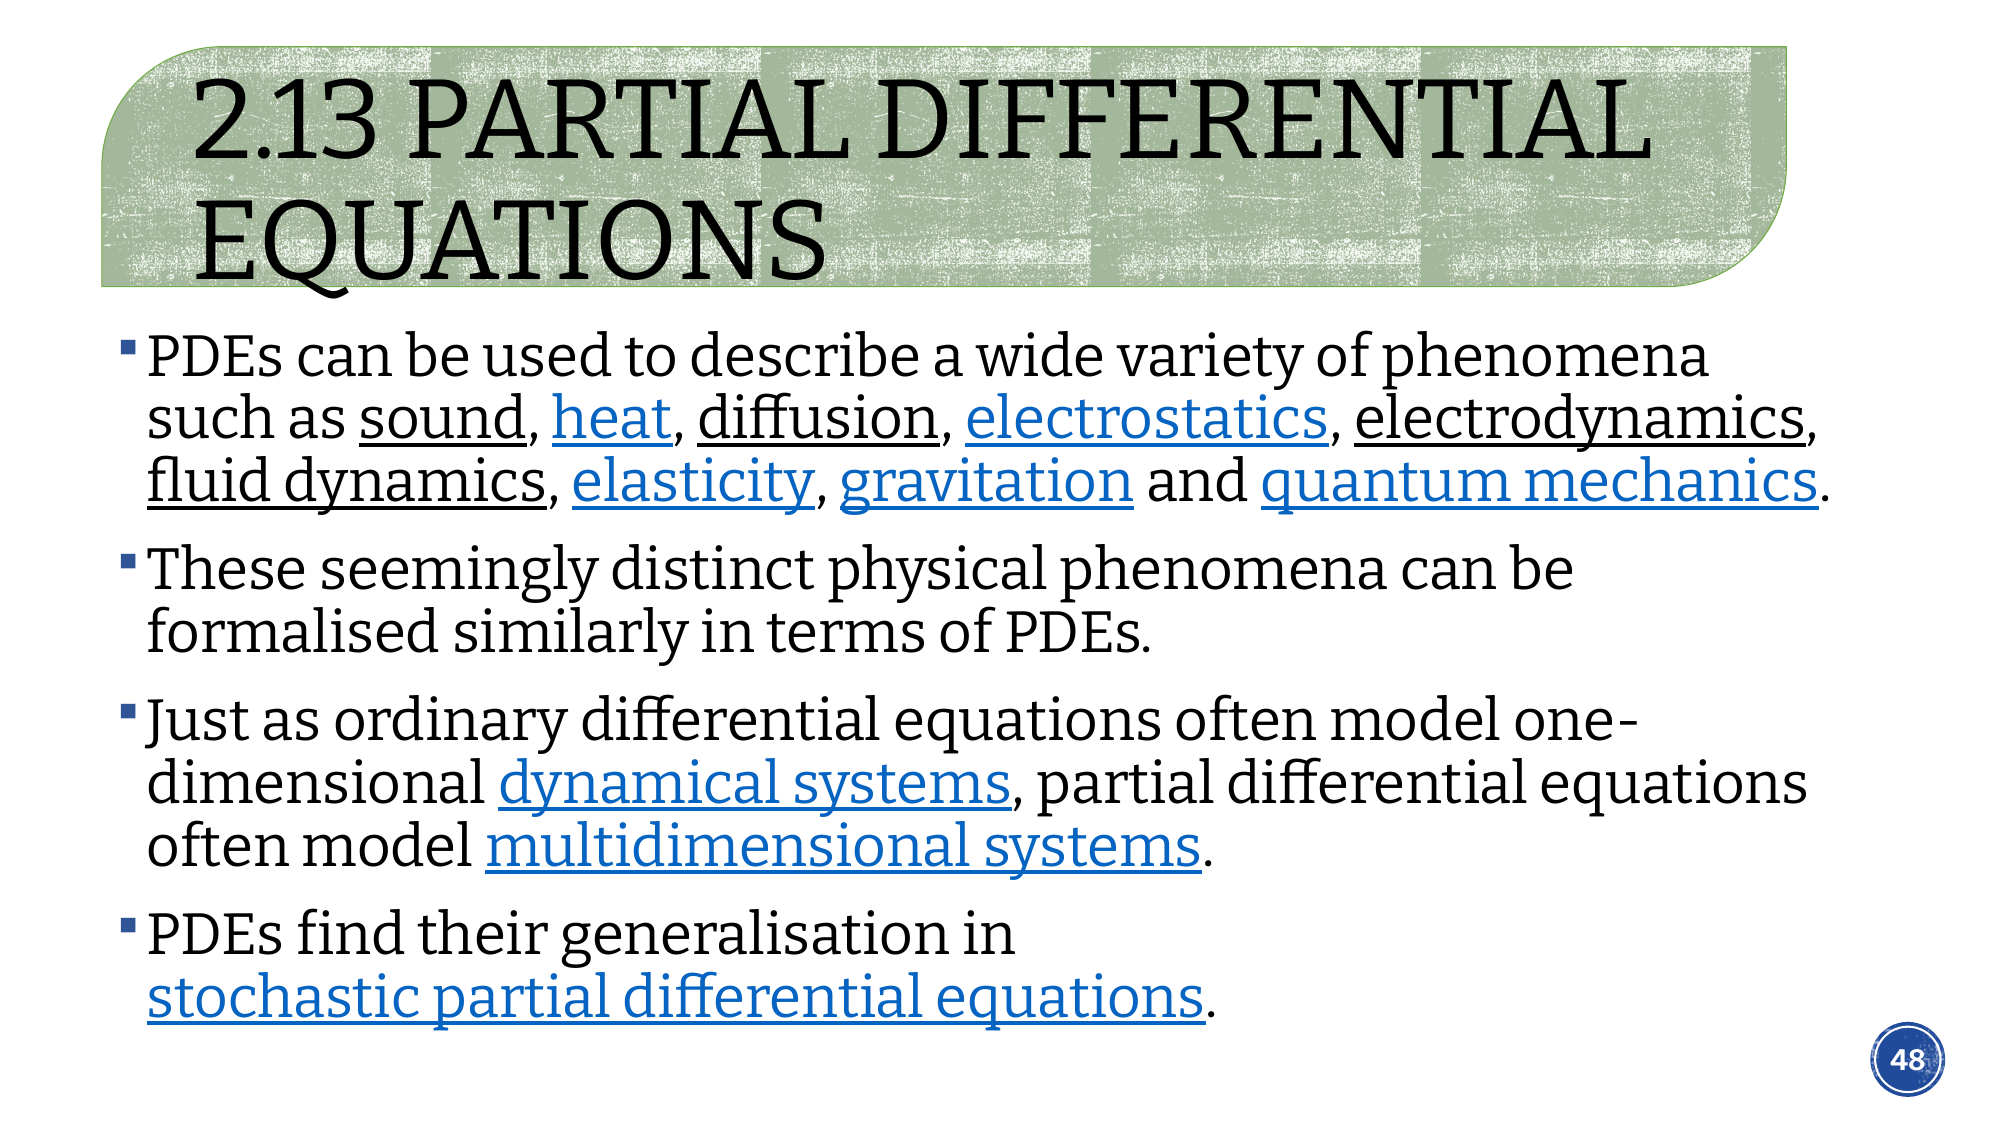

# 2.13 Partial differential equations
PDEs can be used to describe a wide variety of phenomena such as sound, heat, diffusion, electrostatics, electrodynamics, fluid dynamics, elasticity, gravitation and quantum mechanics.
These seemingly distinct physical phenomena can be formalised similarly in terms of PDEs.
Just as ordinary differential equations often model one-dimensional dynamical systems, partial differential equations often model multidimensional systems.
PDEs find their generalisation in stochastic partial differential equations.

48